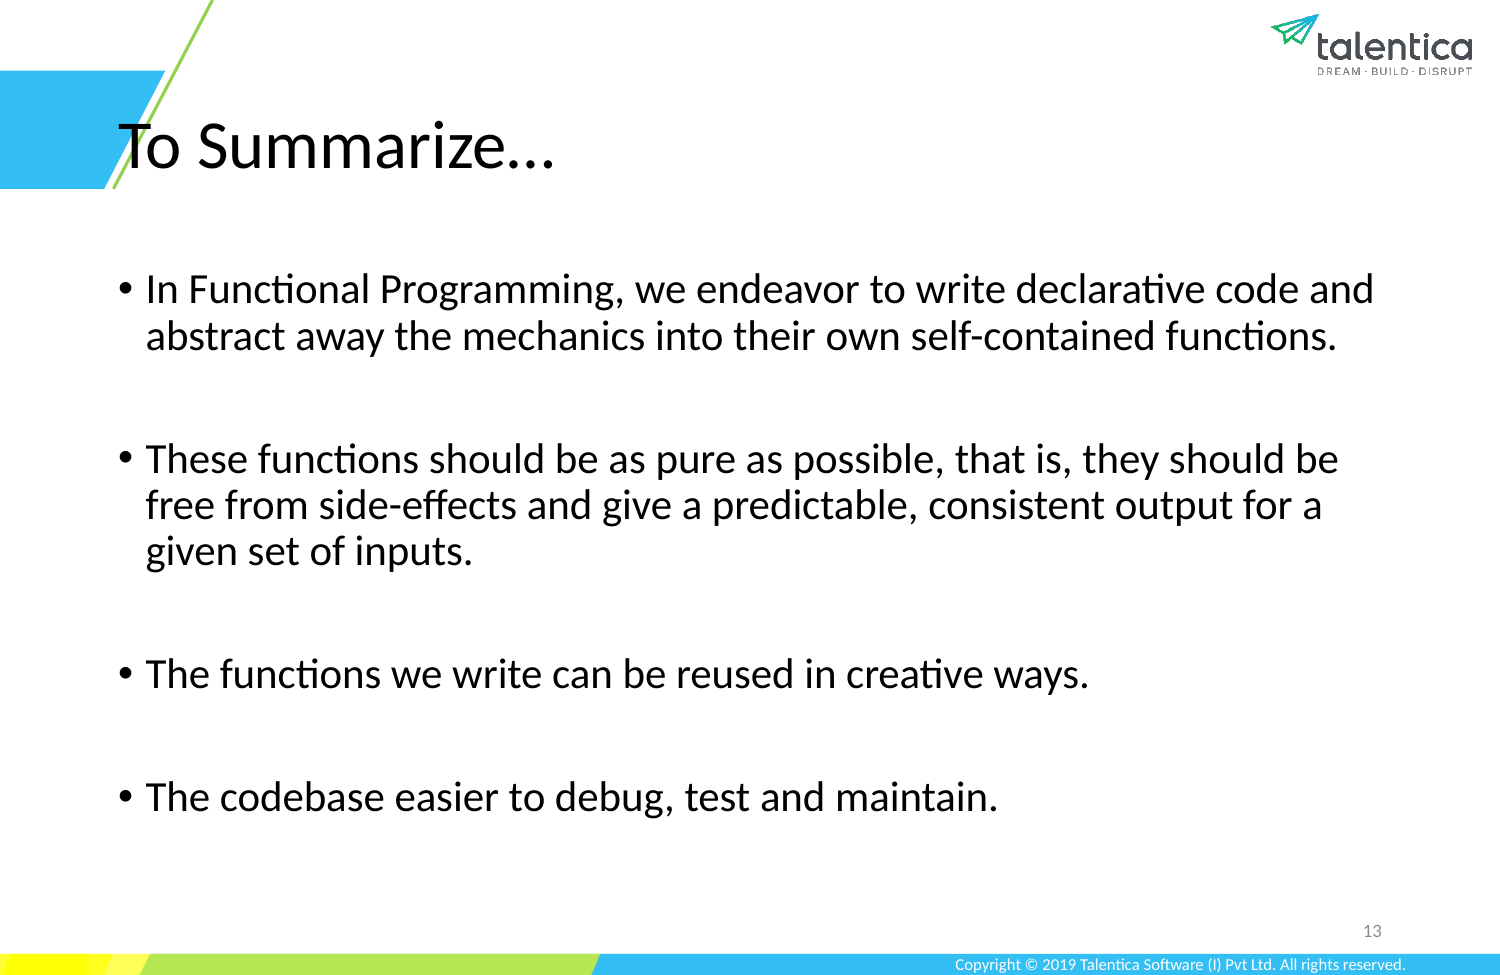

# To Summarize…
In Functional Programming, we endeavor to write declarative code and abstract away the mechanics into their own self-contained functions.

These functions should be as pure as possible, that is, they should be free from side-effects and give a predictable, consistent output for a given set of inputs.

The functions we write can be reused in creative ways.

The codebase easier to debug, test and maintain.
13